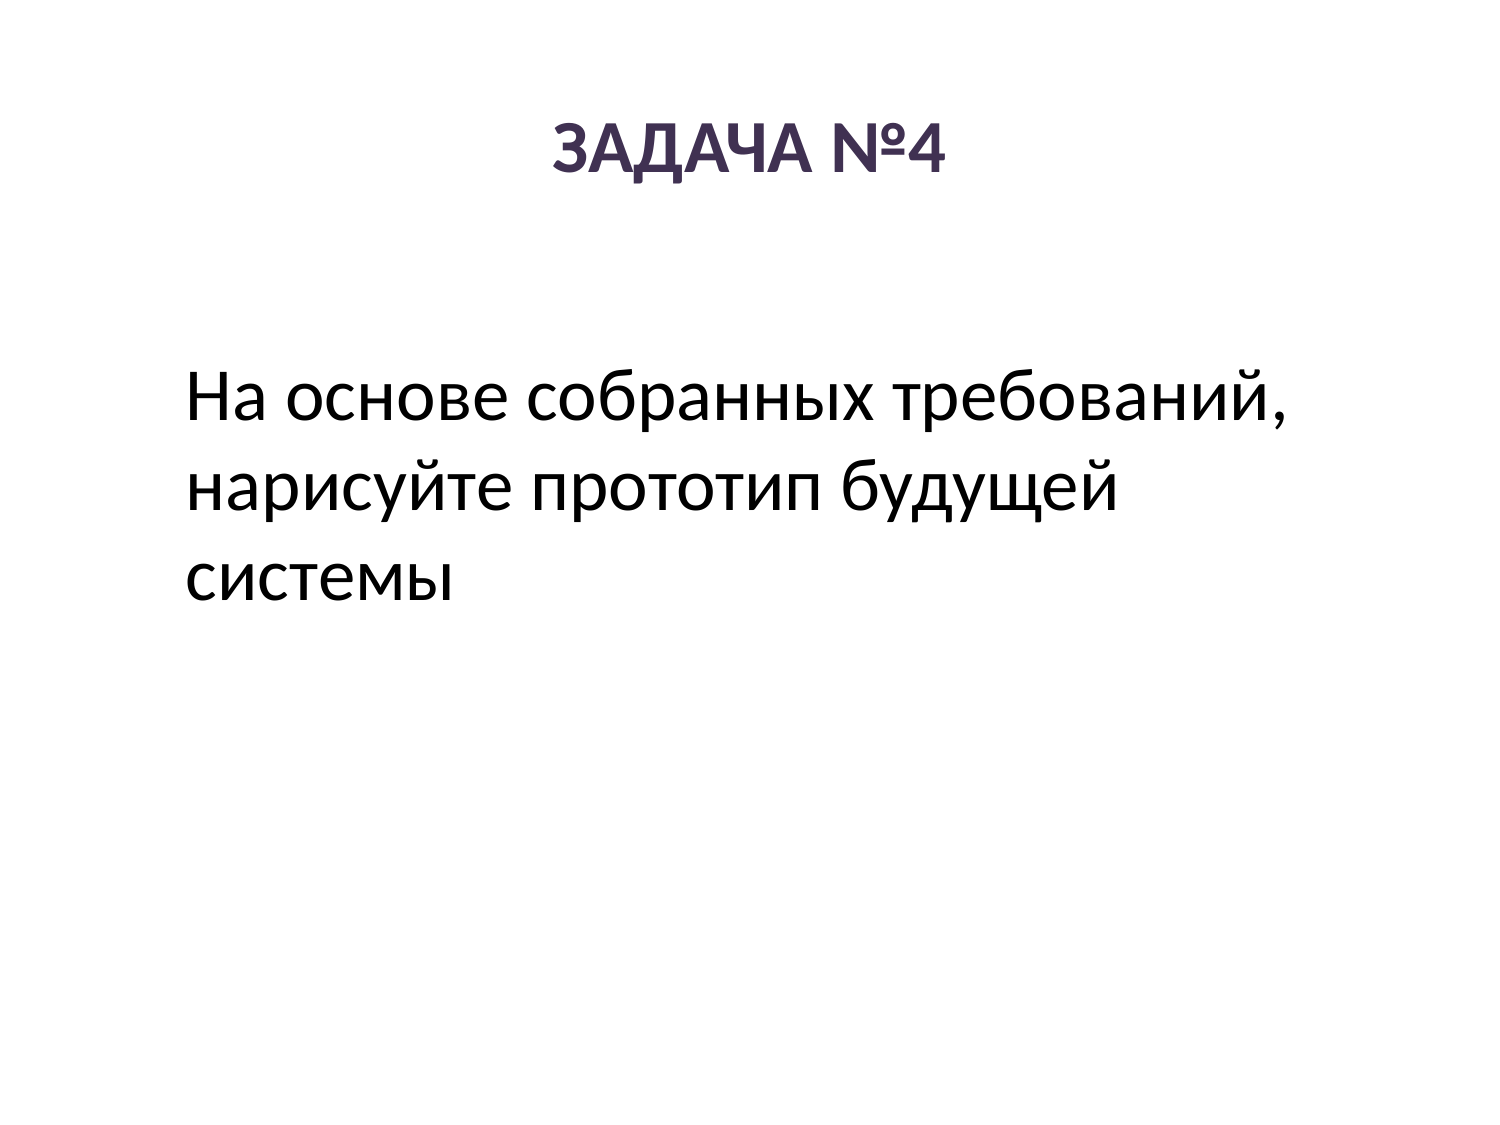

ЗАДАЧА №4
На основе собранных требований, нарисуйте прототип будущей системы